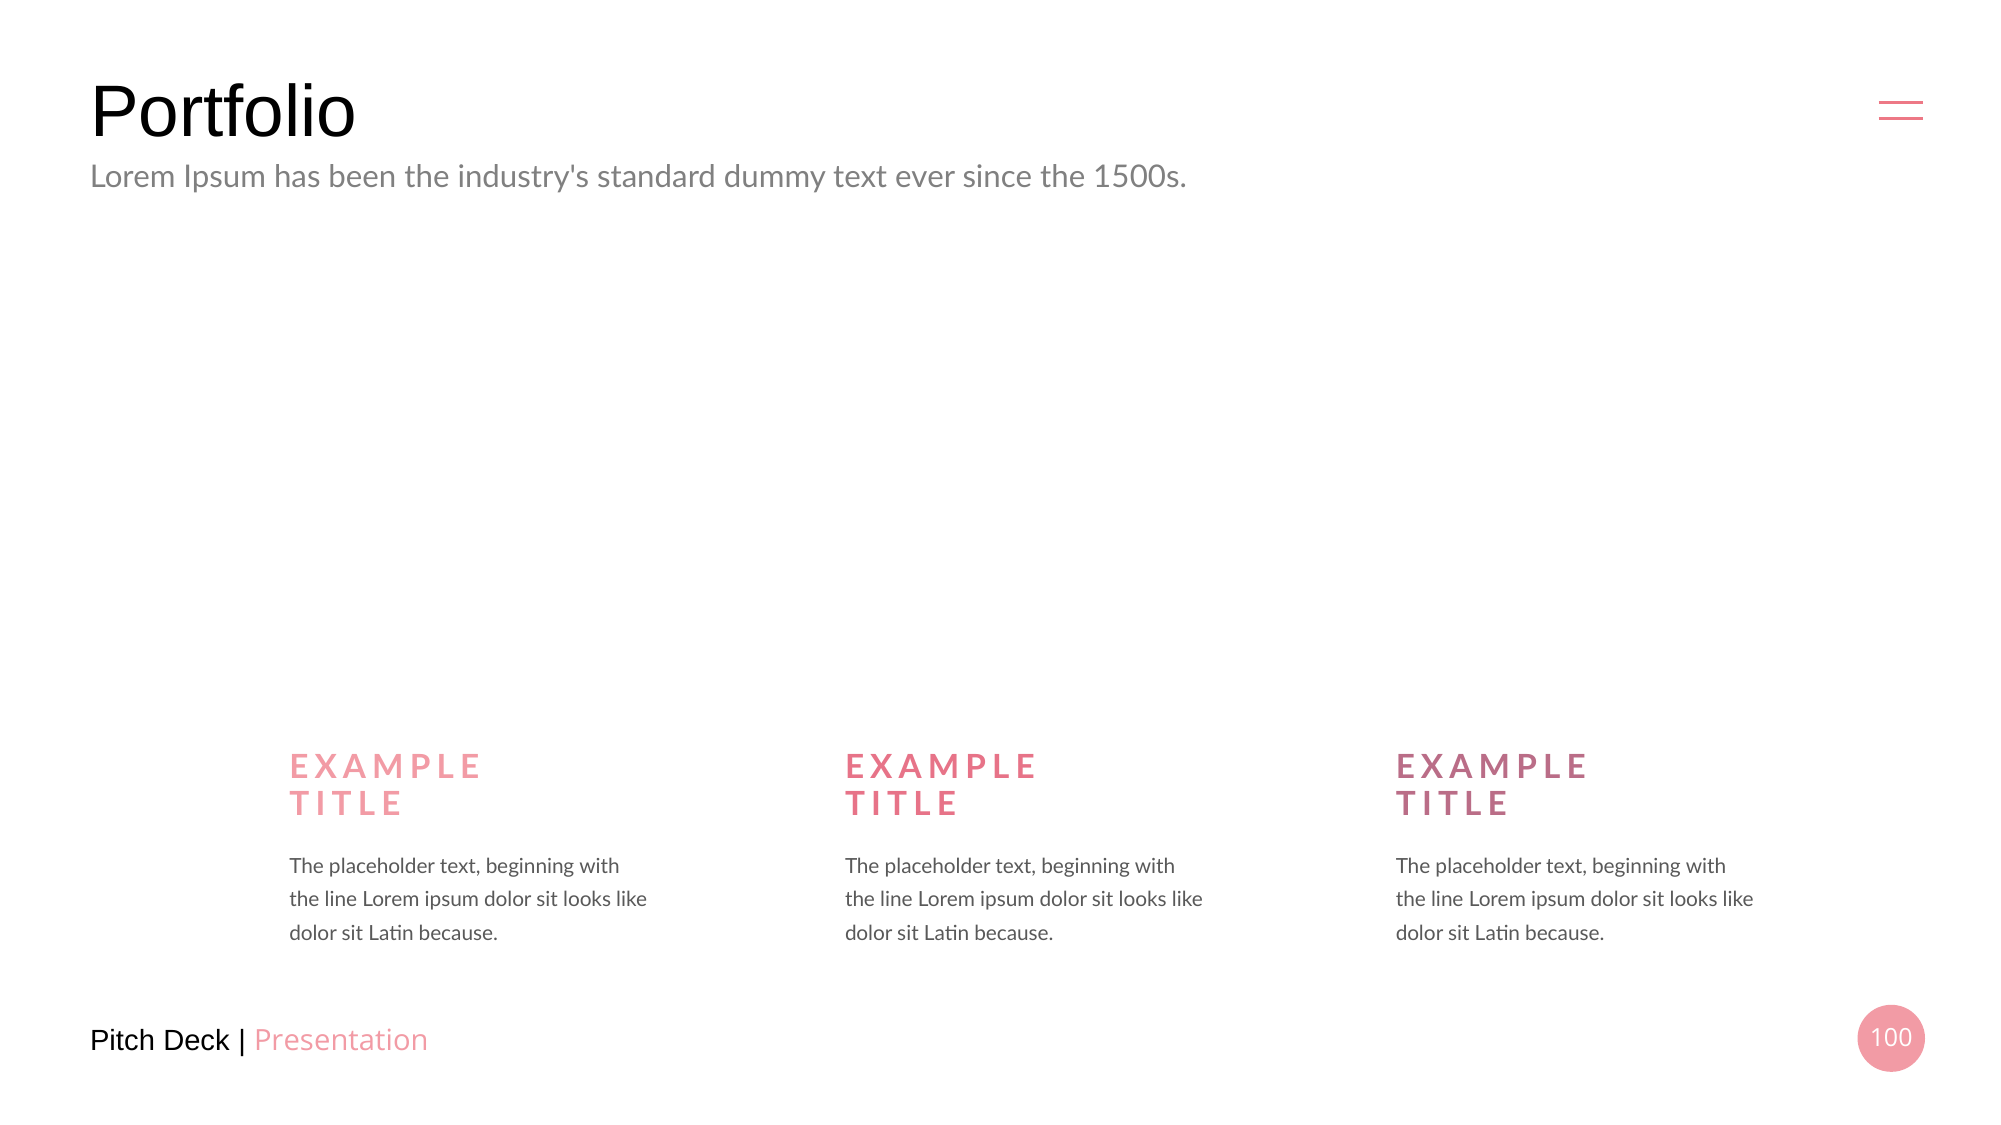

# Portfolio
Lorem Ipsum has been the industry's standard dummy text ever since the 1500s.

EXAMPLE TITLE
EXAMPLE TITLE
EXAMPLE TITLE
The placeholder text, beginning with
the line Lorem ipsum dolor sit looks like dolor sit Latin because.
The placeholder text, beginning with
the line Lorem ipsum dolor sit looks like dolor sit Latin because.
The placeholder text, beginning with
the line Lorem ipsum dolor sit looks like dolor sit Latin because.
Pitch Deck | Presentation
100